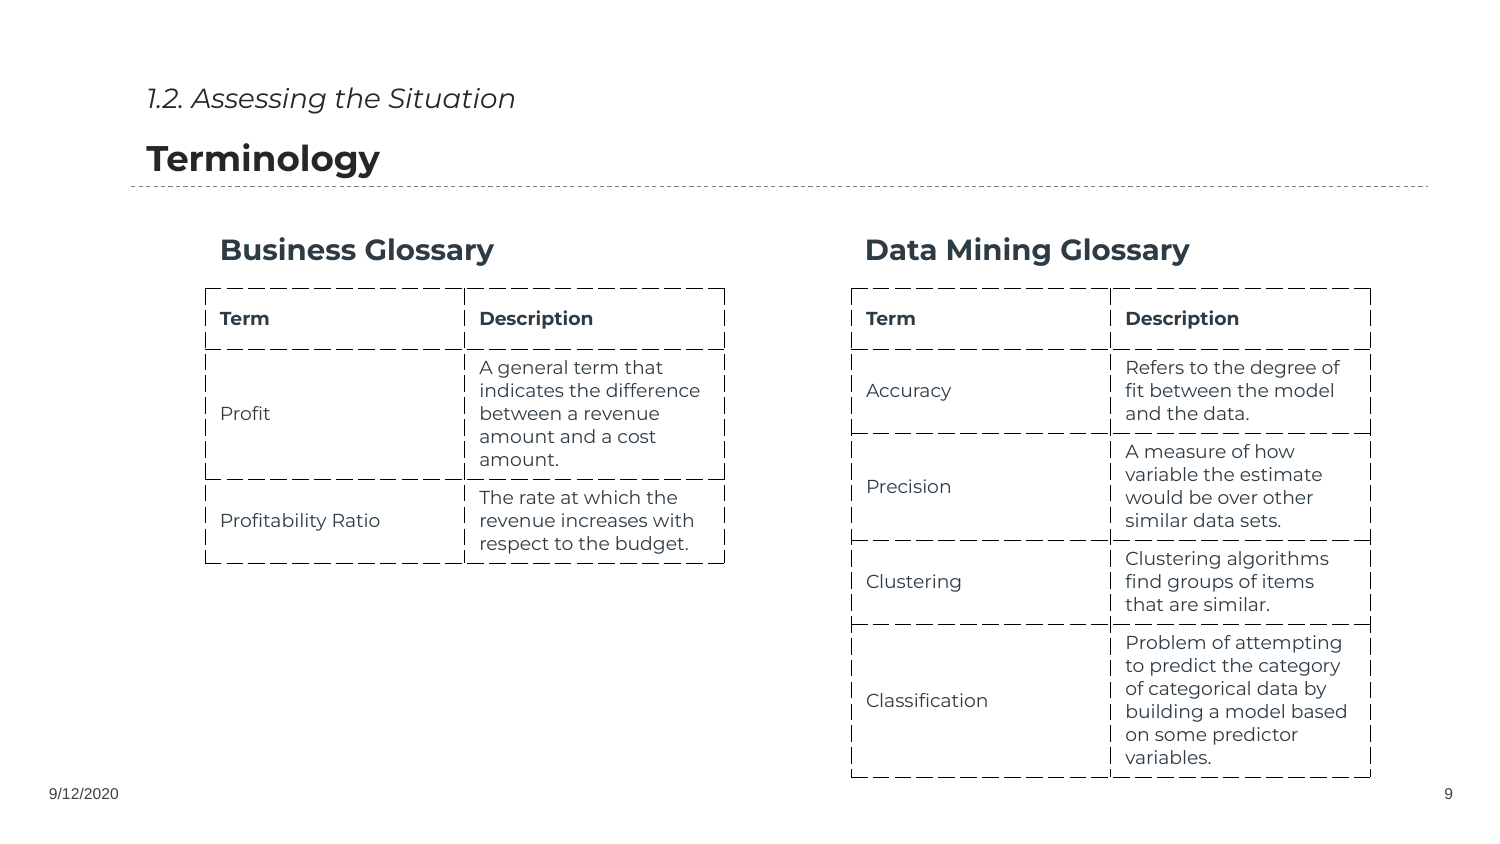

1.2. Assessing the Situation
Terminology
Business Glossary
Data Mining Glossary
| Term | Description |
| --- | --- |
| Profit | A general term that indicates the difference between a revenue amount and a cost amount. |
| Profitability Ratio | The rate at which the revenue increases with respect to the budget. |
| Term | Description |
| --- | --- |
| Accuracy | Refers to the degree of fit between the model and the data. |
| Precision | A measure of how variable the estimate would be over other similar data sets. |
| Clustering | Clustering algorithms find groups of items that are similar. |
| Classification | Problem of attempting to predict the category of categorical data by building a model based on some predictor variables. |
9/12/2020
9